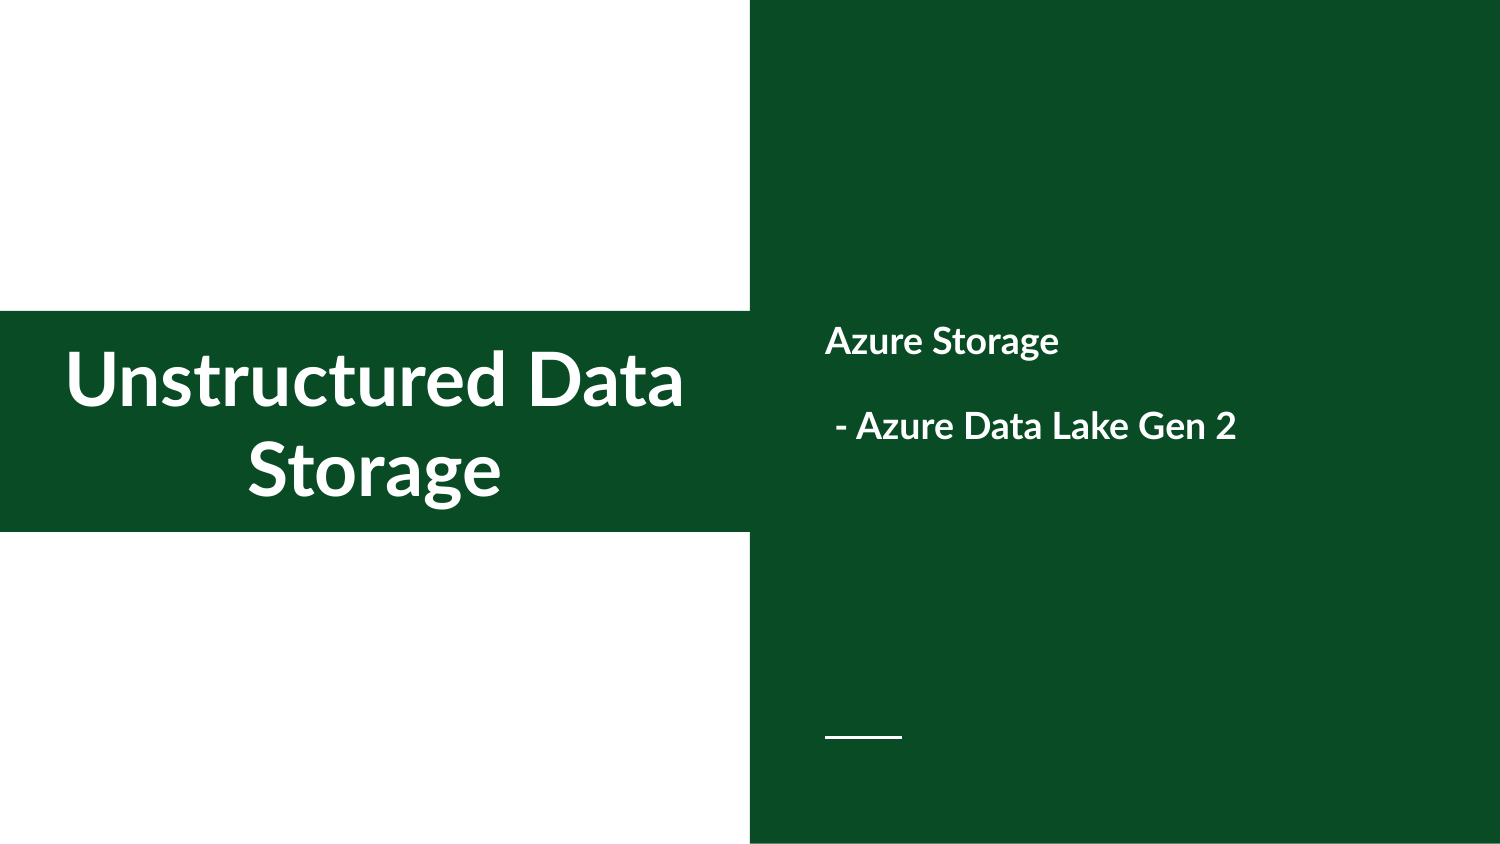

Azure Storage
 - Azure Data Lake Gen 2
Unstructured Data Storage